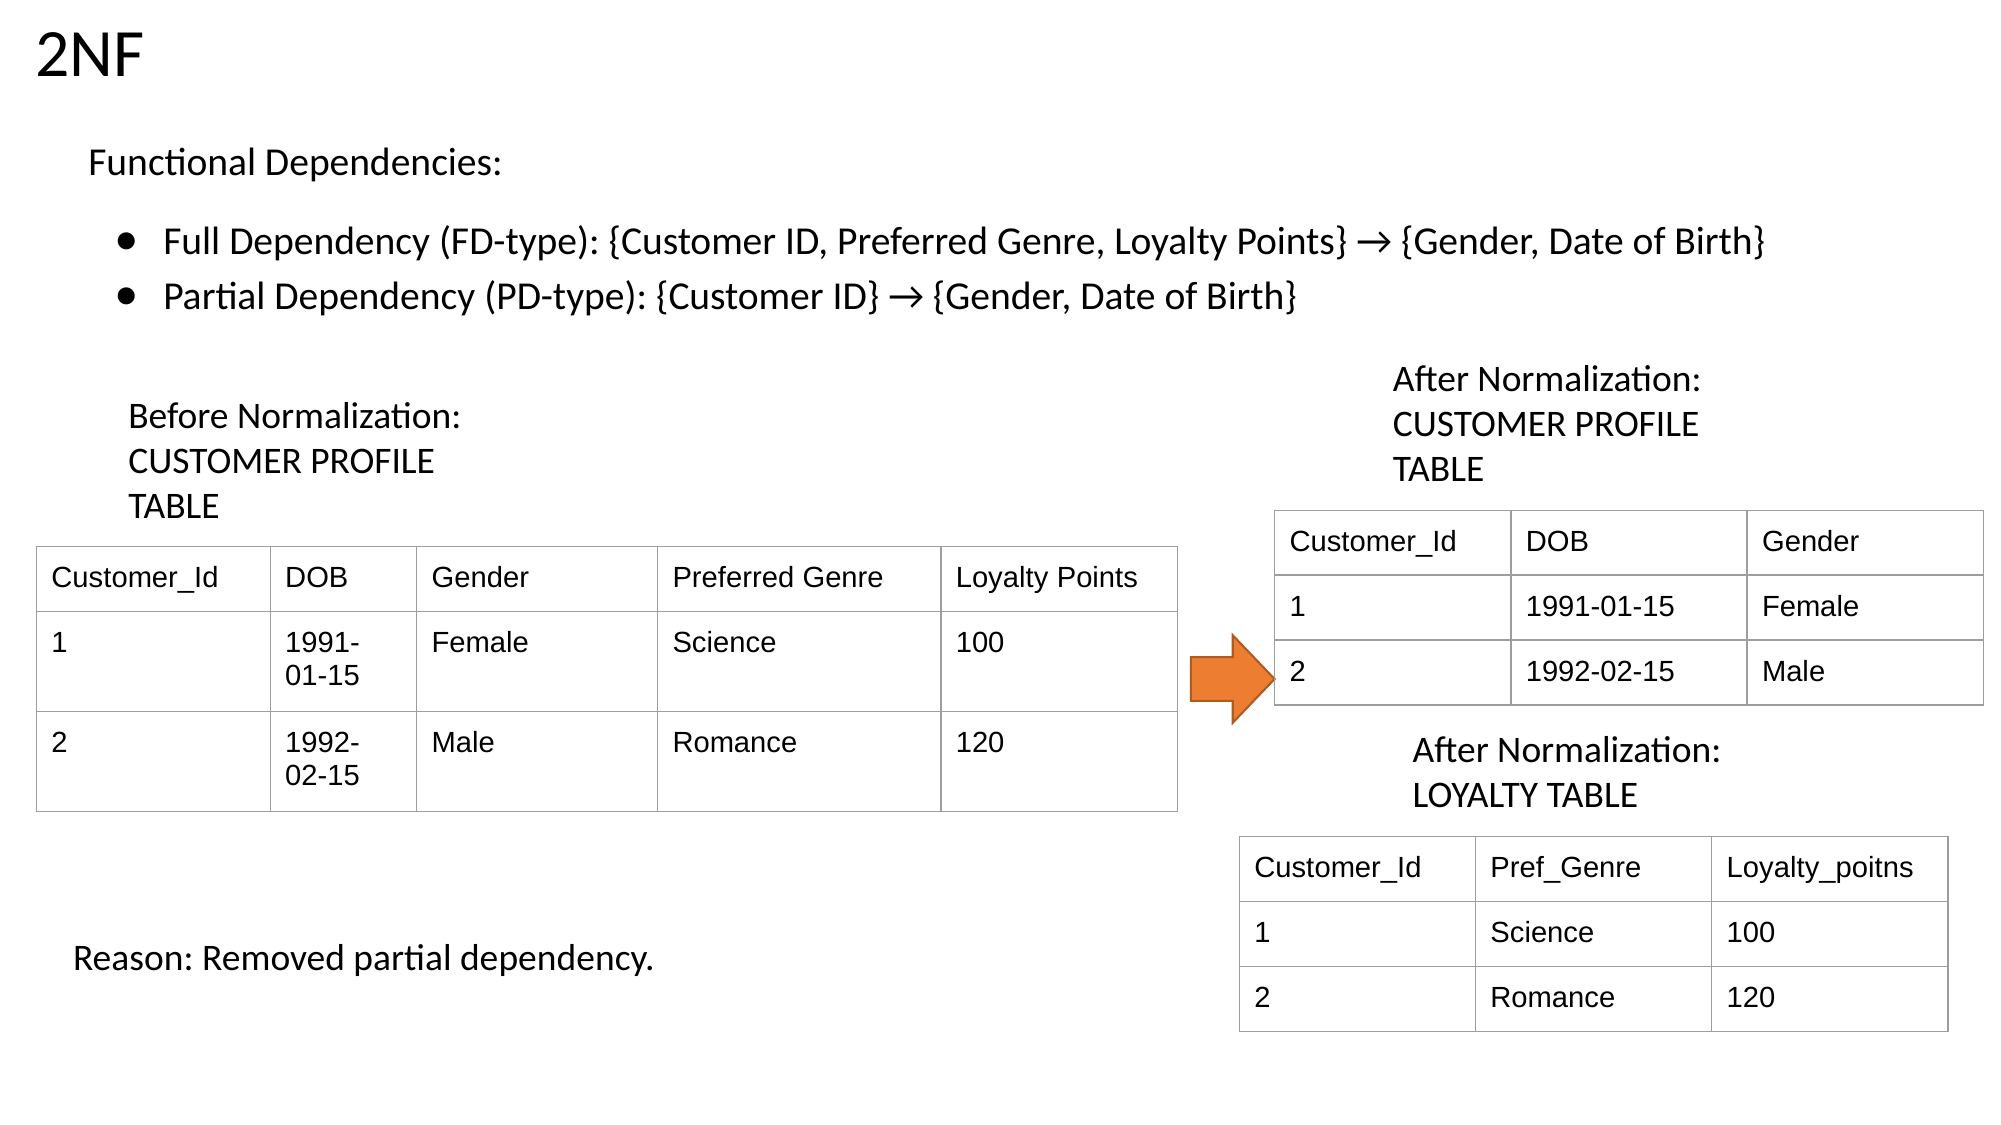

# 2NF
Functional Dependencies:
Full Dependency (FD-type): {Customer ID, Preferred Genre, Loyalty Points} → {Gender, Date of Birth}
Partial Dependency (PD-type): {Customer ID} → {Gender, Date of Birth}

After Normalization:
CUSTOMER PROFILE TABLE
Before Normalization:
CUSTOMER PROFILE TABLE
| Customer\_Id | DOB | Gender |
| --- | --- | --- |
| 1 | 1991-01-15 | Female |
| 2 | 1992-02-15 | Male |
| Customer\_Id | DOB | Gender | Preferred Genre | Loyalty Points |
| --- | --- | --- | --- | --- |
| 1 | 1991-01-15 | Female | Science | 100 |
| 2 | 1992-02-15 | Male | Romance | 120 |

After Normalization:
LOYALTY TABLE
| Customer\_Id | Pref\_Genre | Loyalty\_poitns |
| --- | --- | --- |
| 1 | Science | 100 |
| 2 | Romance | 120 |
Reason: Removed partial dependency.